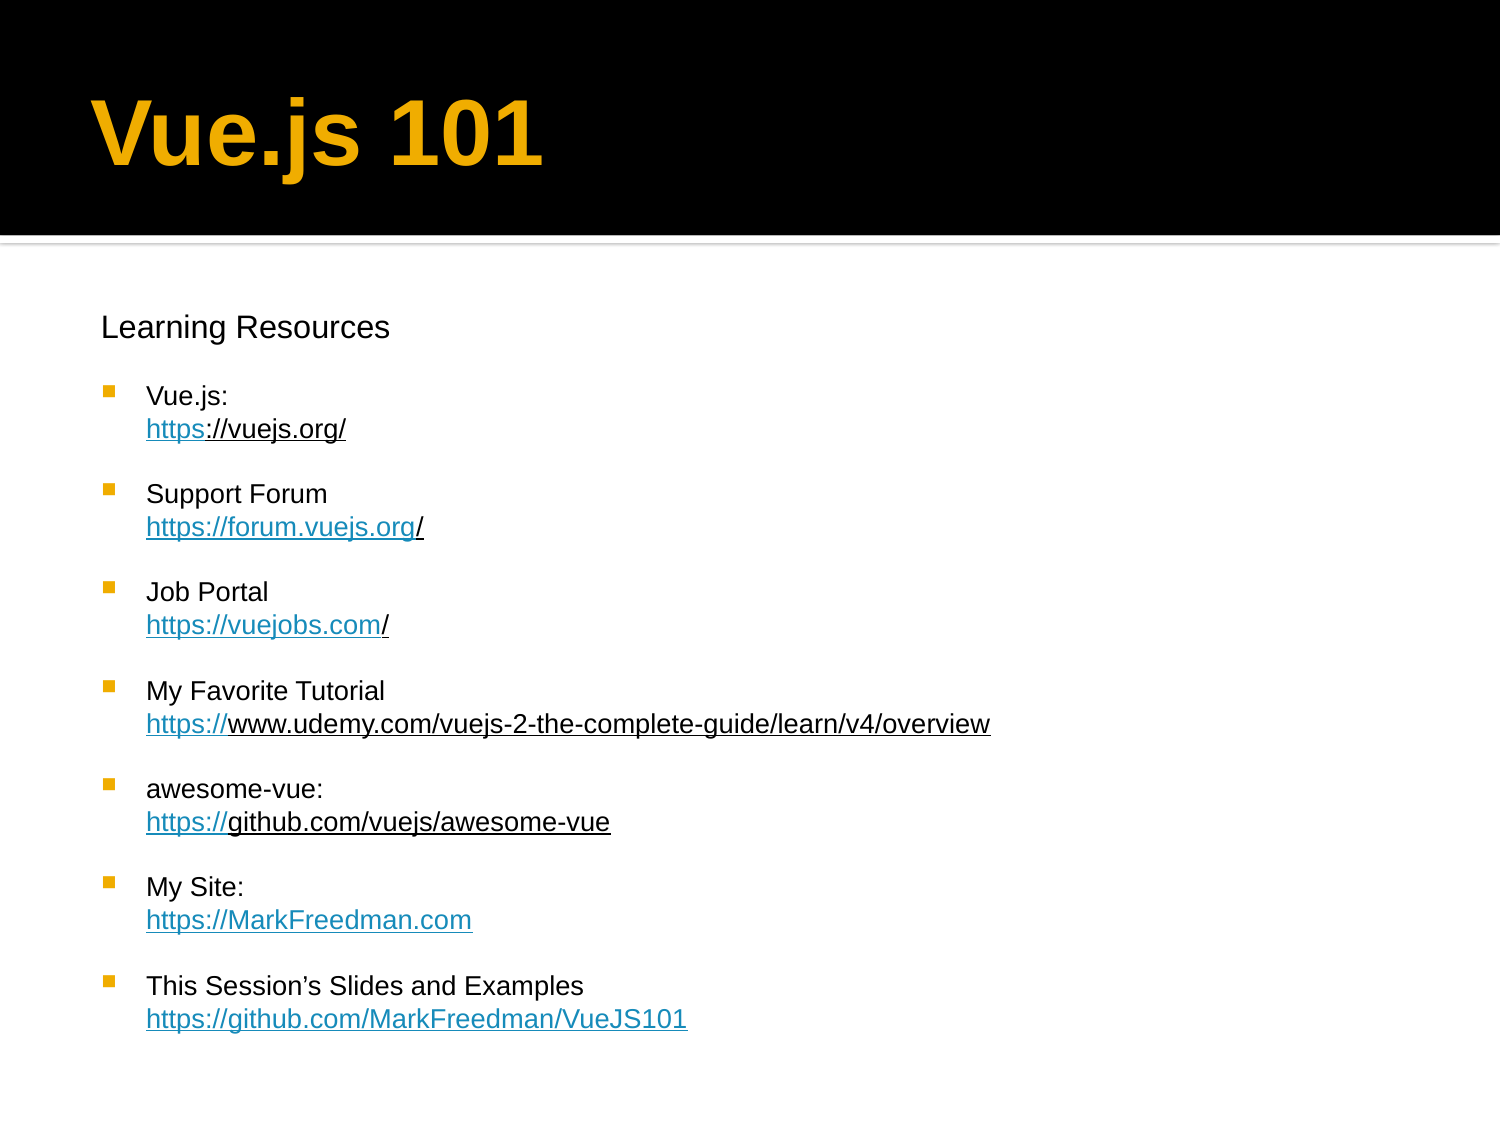

# Vue.js 101
Learning Resources

Vue.js:
https://vuejs.org/
Support Forum
https://forum.vuejs.org/
Job Portal
https://vuejobs.com/
My Favorite Tutorial
https://www.udemy.com/vuejs-2-the-complete-guide/learn/v4/overview
awesome-vue:
https://github.com/vuejs/awesome-vue
My Site:
https://MarkFreedman.com
This Session’s Slides and Examples
https://github.com/MarkFreedman/VueJS101